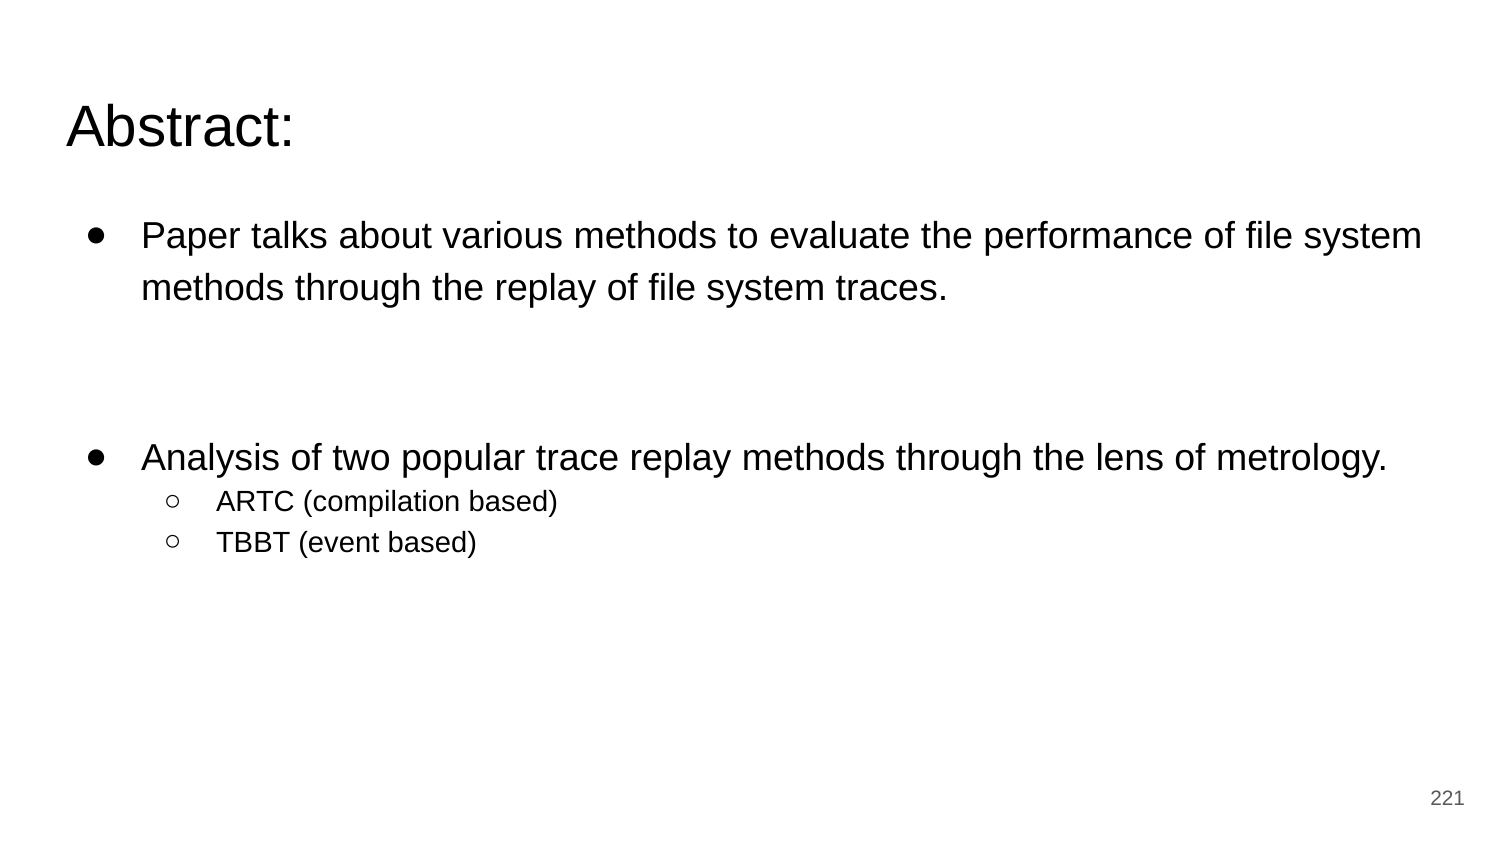

# Abstract:
Paper talks about various methods to evaluate the performance of file system methods through the replay of file system traces.

Analysis of two popular trace replay methods through the lens of metrology.
ARTC (compilation based)
TBBT (event based)
221